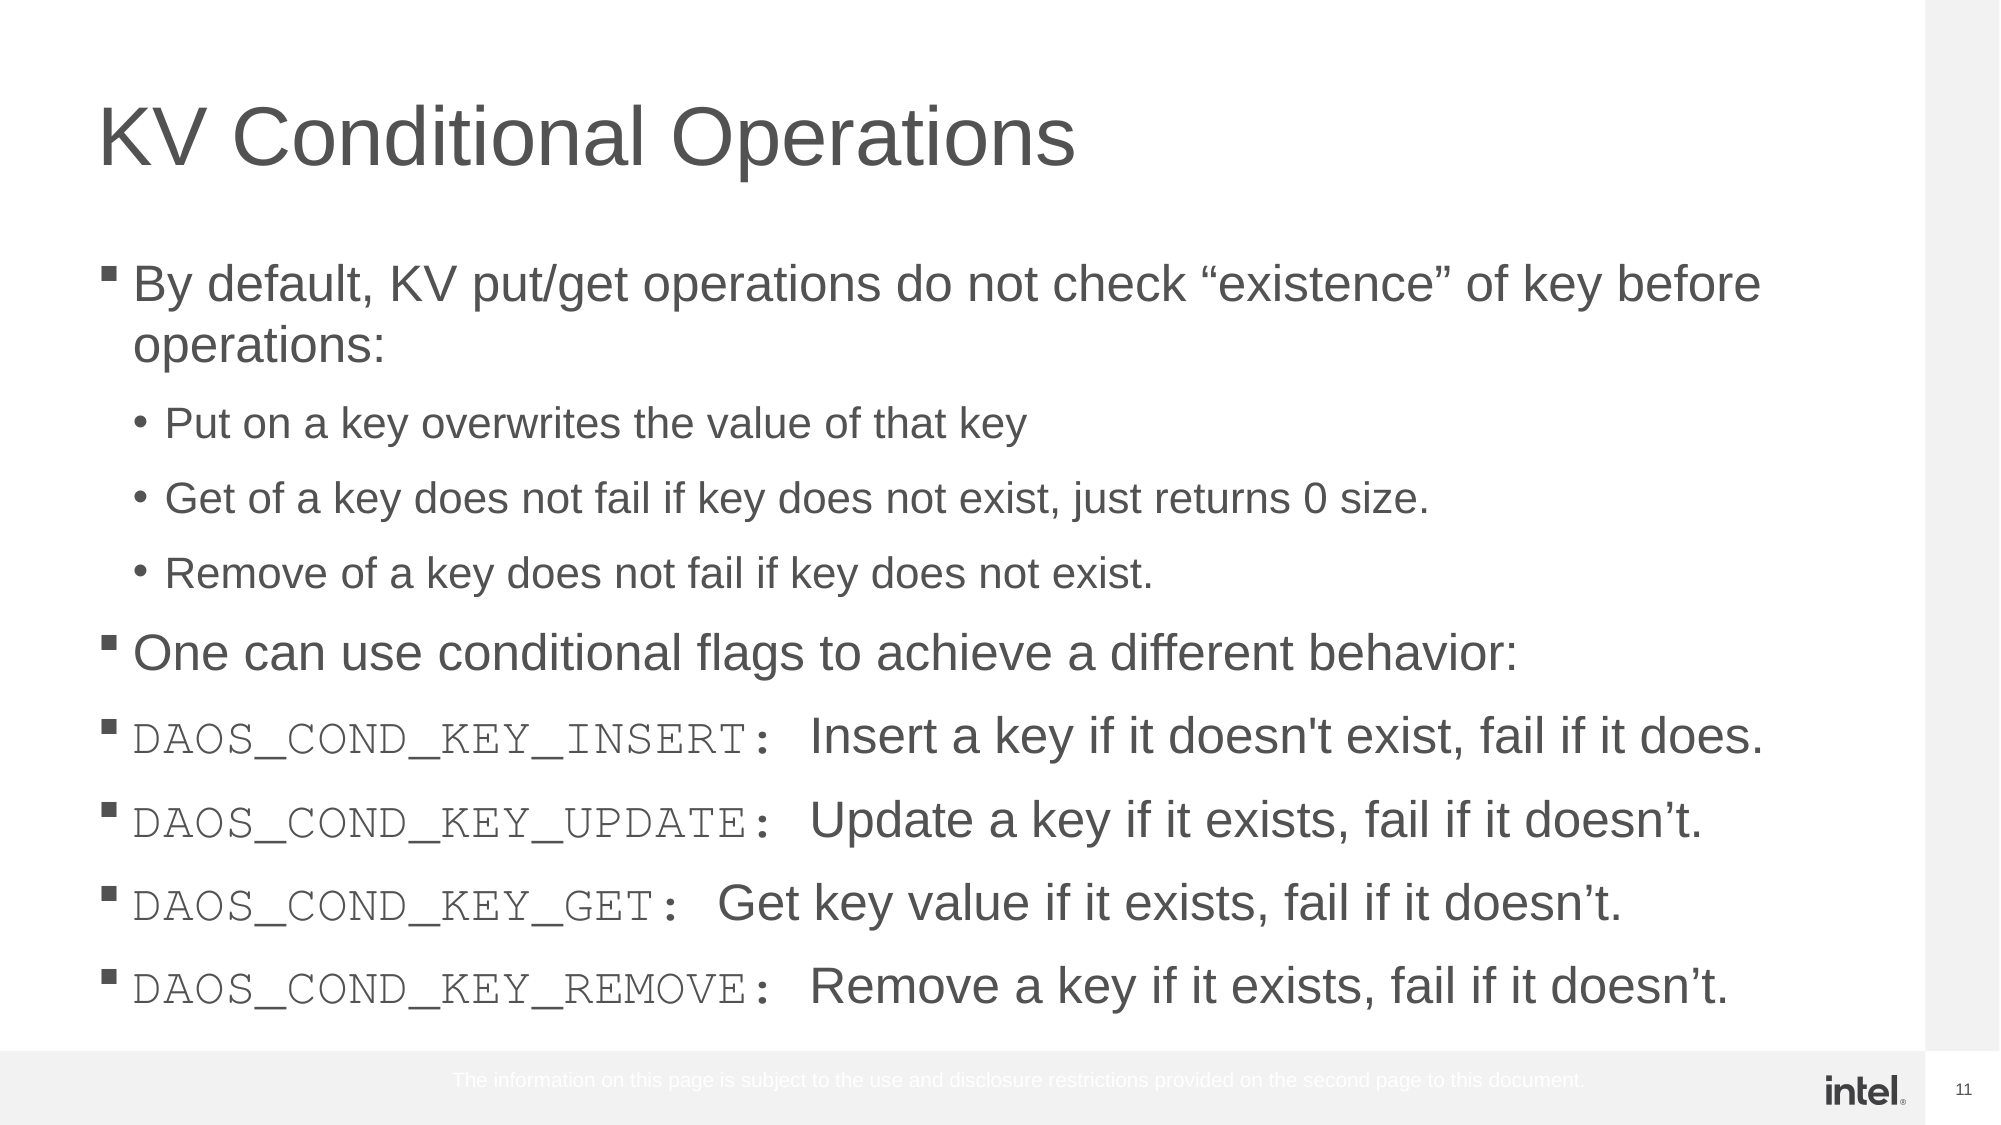

# KV Conditional Operations
By default, KV put/get operations do not check “existence” of key before operations:
Put on a key overwrites the value of that key
Get of a key does not fail if key does not exist, just returns 0 size.
Remove of a key does not fail if key does not exist.
One can use conditional flags to achieve a different behavior:
DAOS_COND_KEY_INSERT: Insert a key if it doesn't exist, fail if it does.
DAOS_COND_KEY_UPDATE: Update a key if it exists, fail if it doesn’t.
DAOS_COND_KEY_GET: Get key value if it exists, fail if it doesn’t.
DAOS_COND_KEY_REMOVE: Remove a key if it exists, fail if it doesn’t.